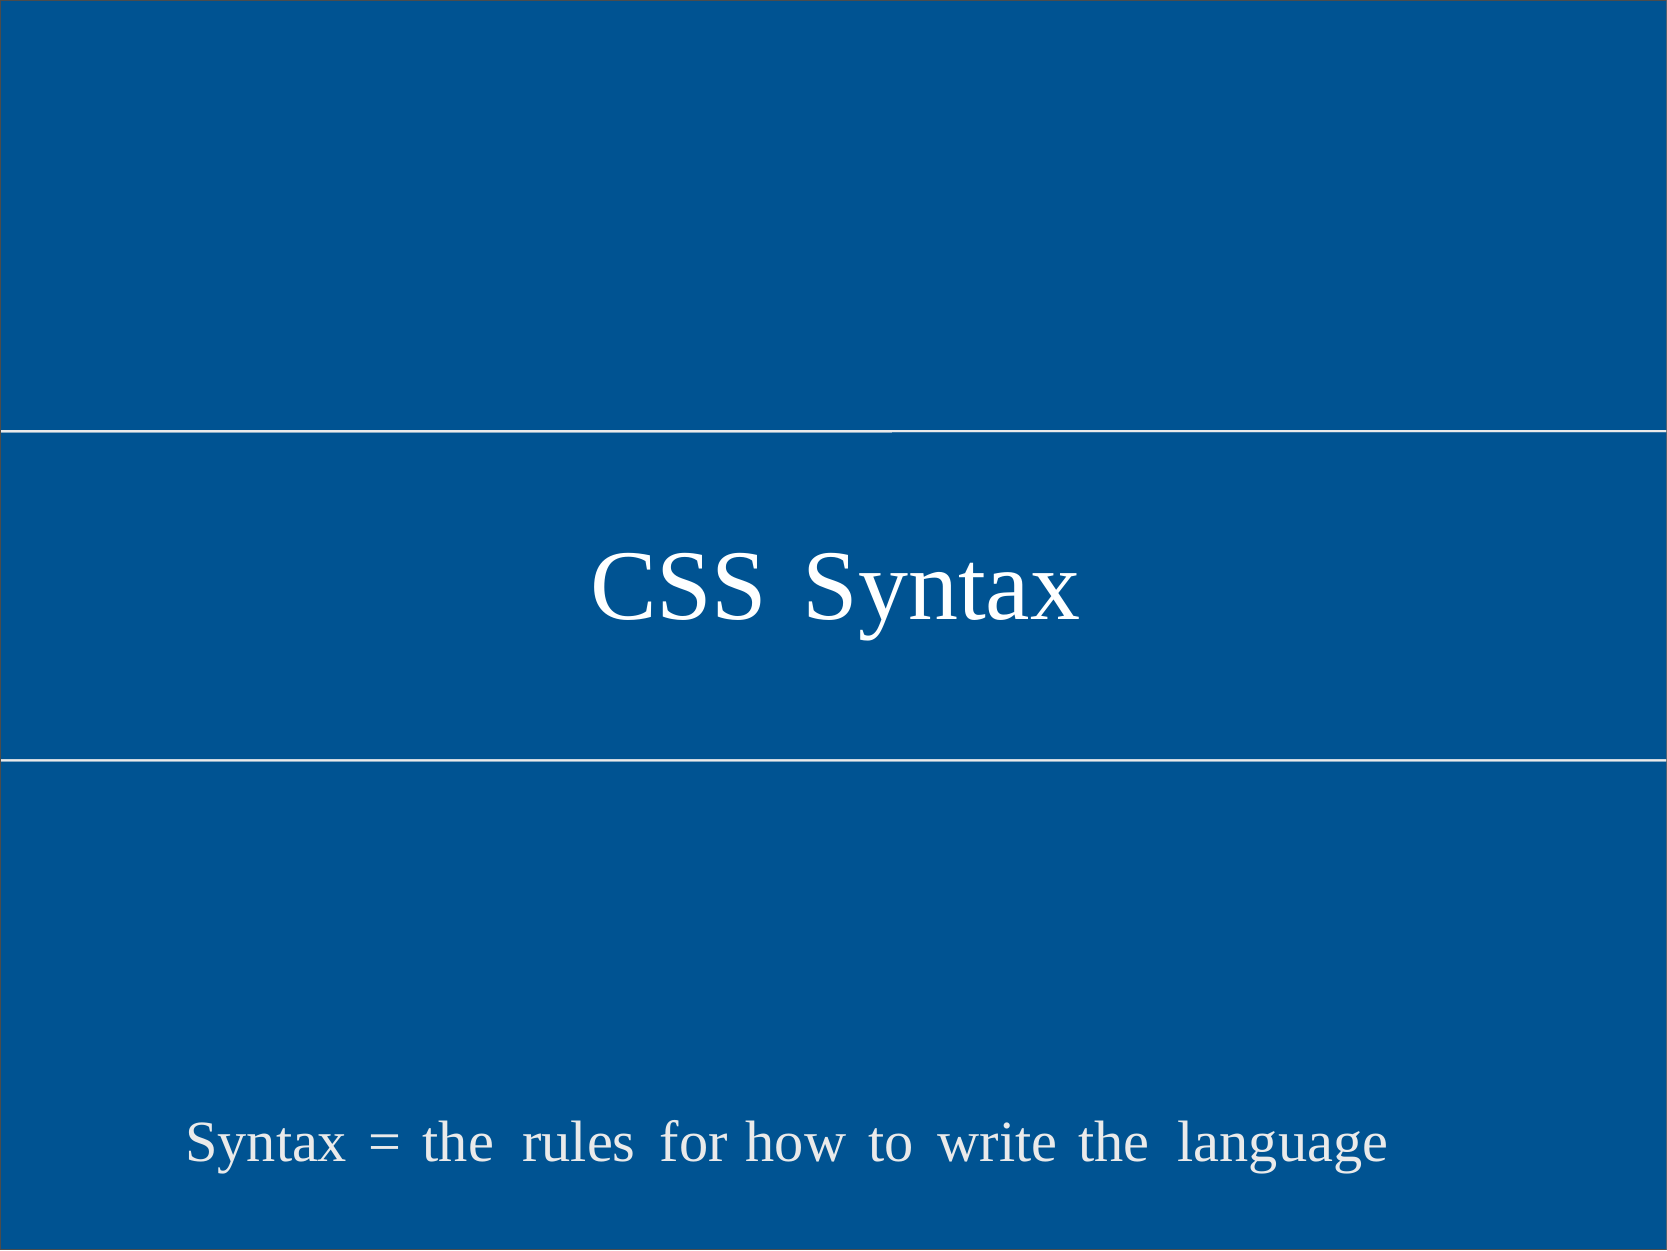

CSS Syntax

Syntax = the rules for how to write the language